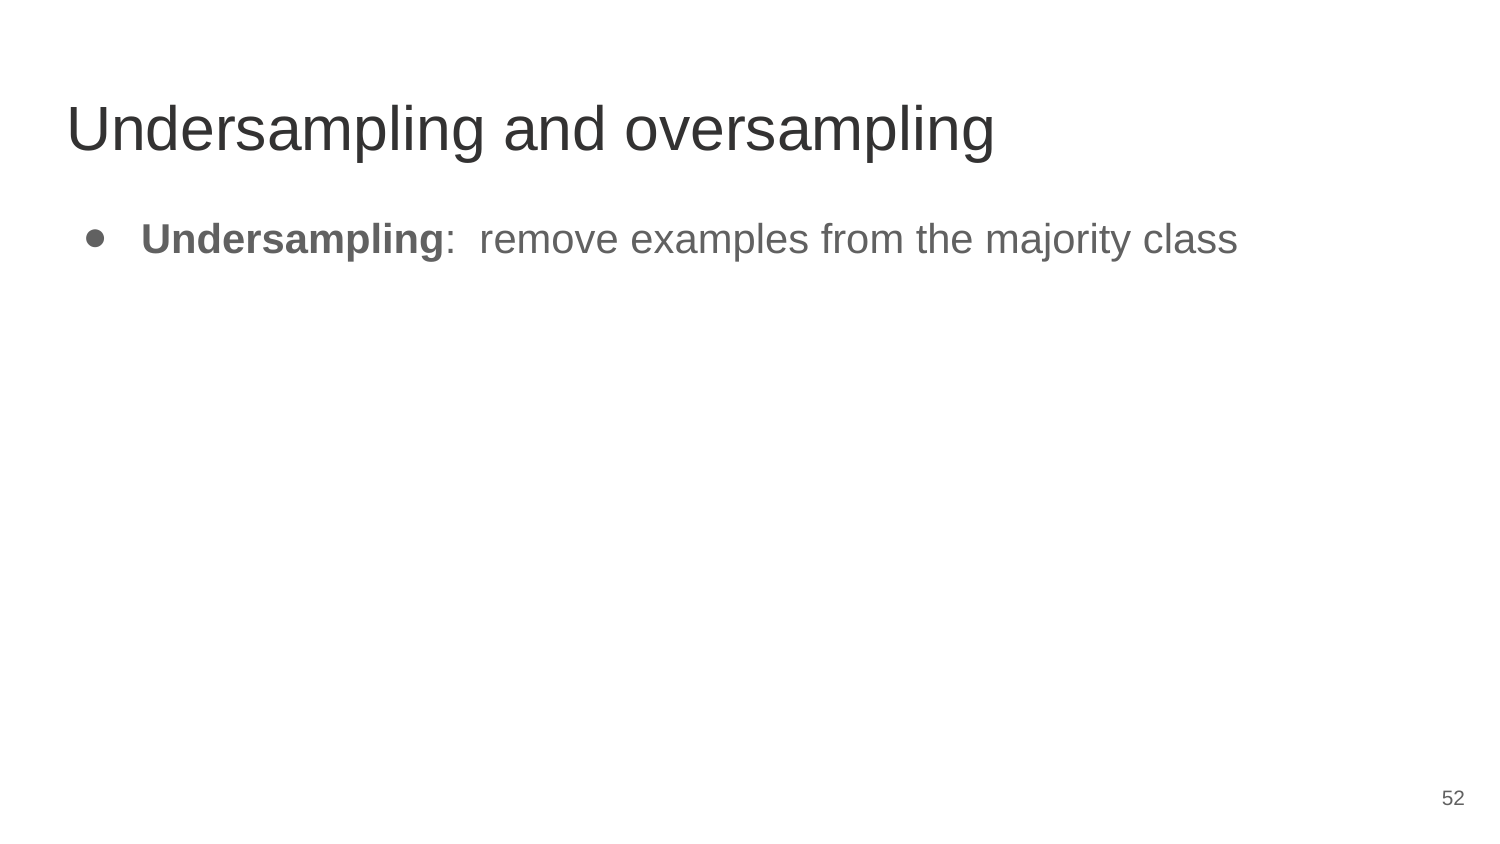

# Undersampling and oversampling
Undersampling:  remove examples from the majority class
52